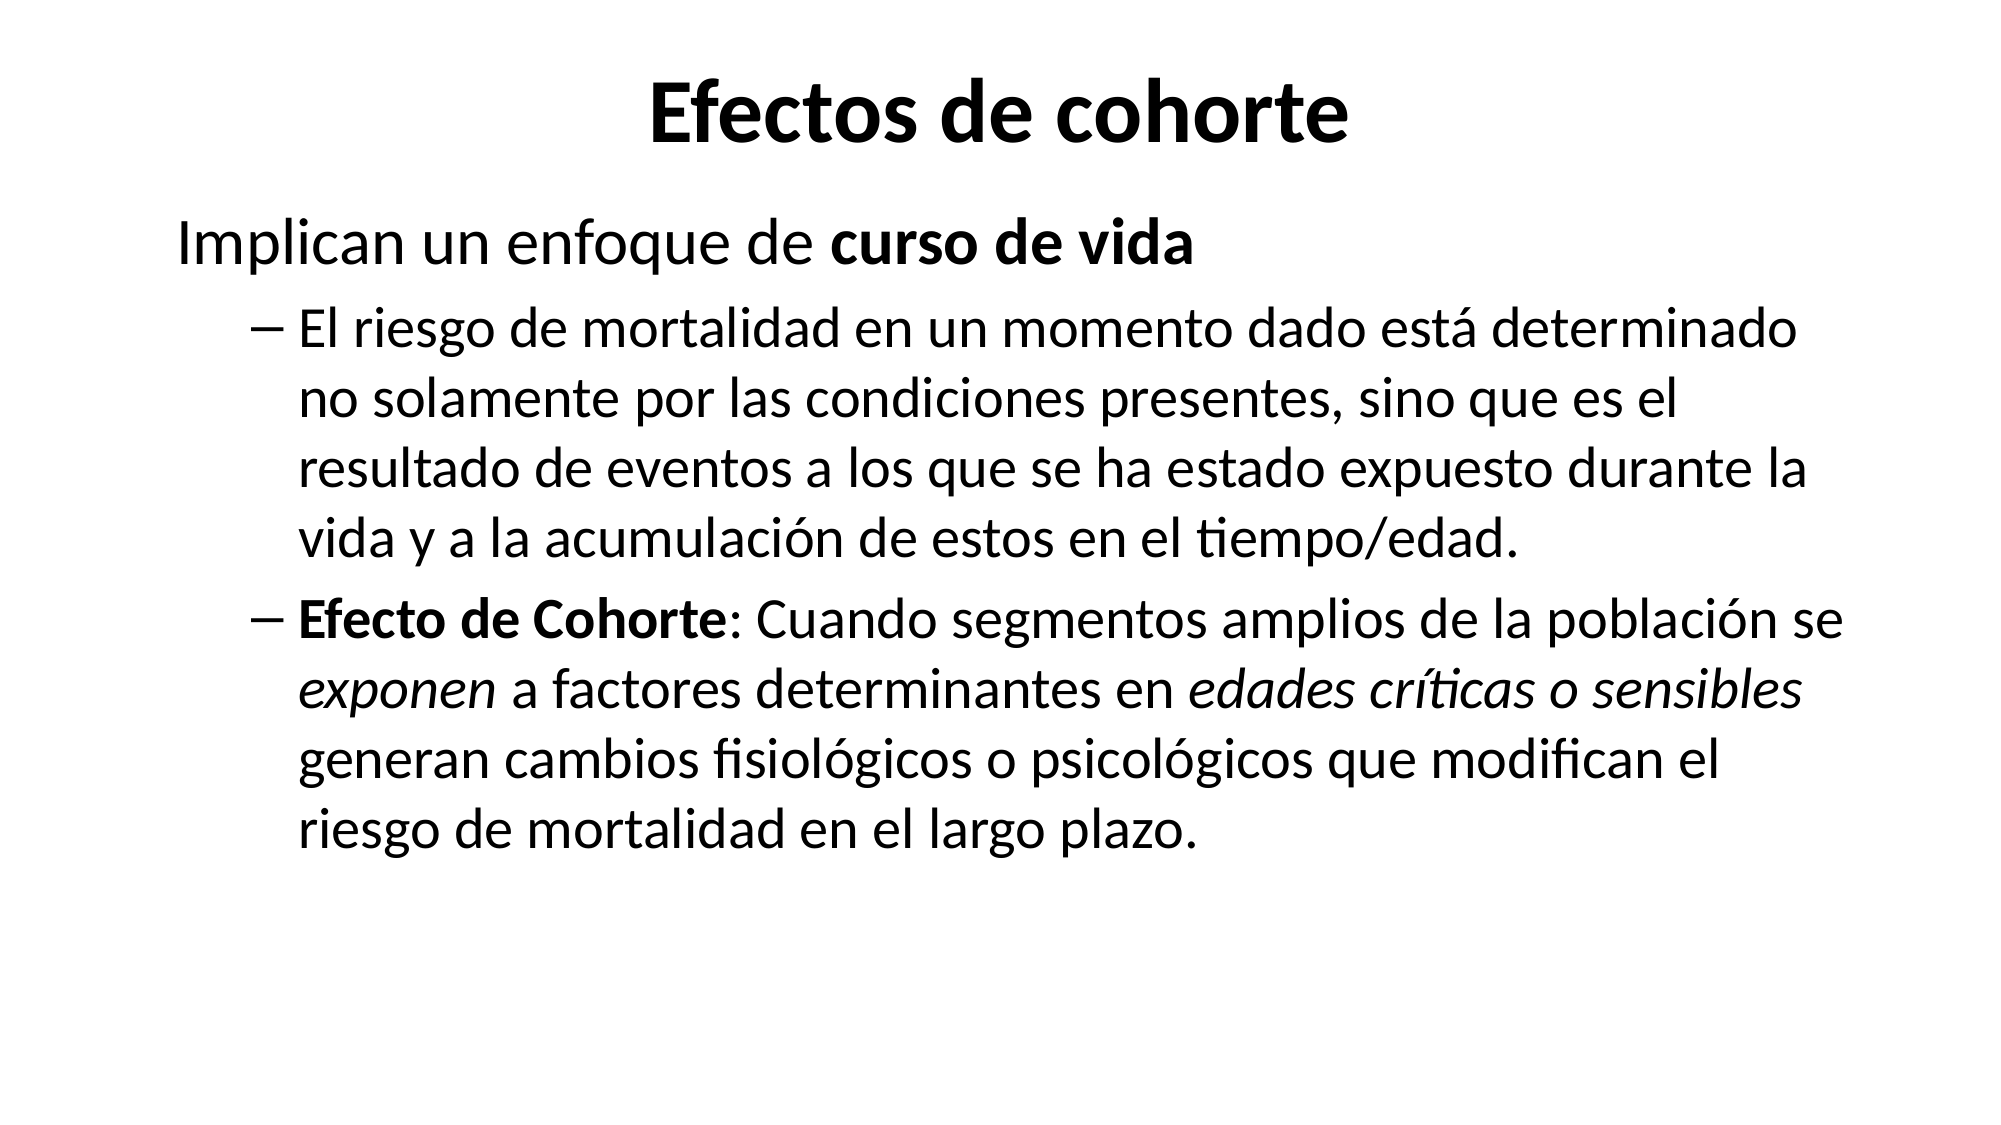

# Efectos de cohorte
Implican un enfoque de curso de vida
El riesgo de mortalidad en un momento dado está determinado no solamente por las condiciones presentes, sino que es el resultado de eventos a los que se ha estado expuesto durante la vida y a la acumulación de estos en el tiempo/edad.
Efecto de Cohorte: Cuando segmentos amplios de la población se exponen a factores determinantes en edades críticas o sensibles generan cambios fisiológicos o psicológicos que modifican el riesgo de mortalidad en el largo plazo.